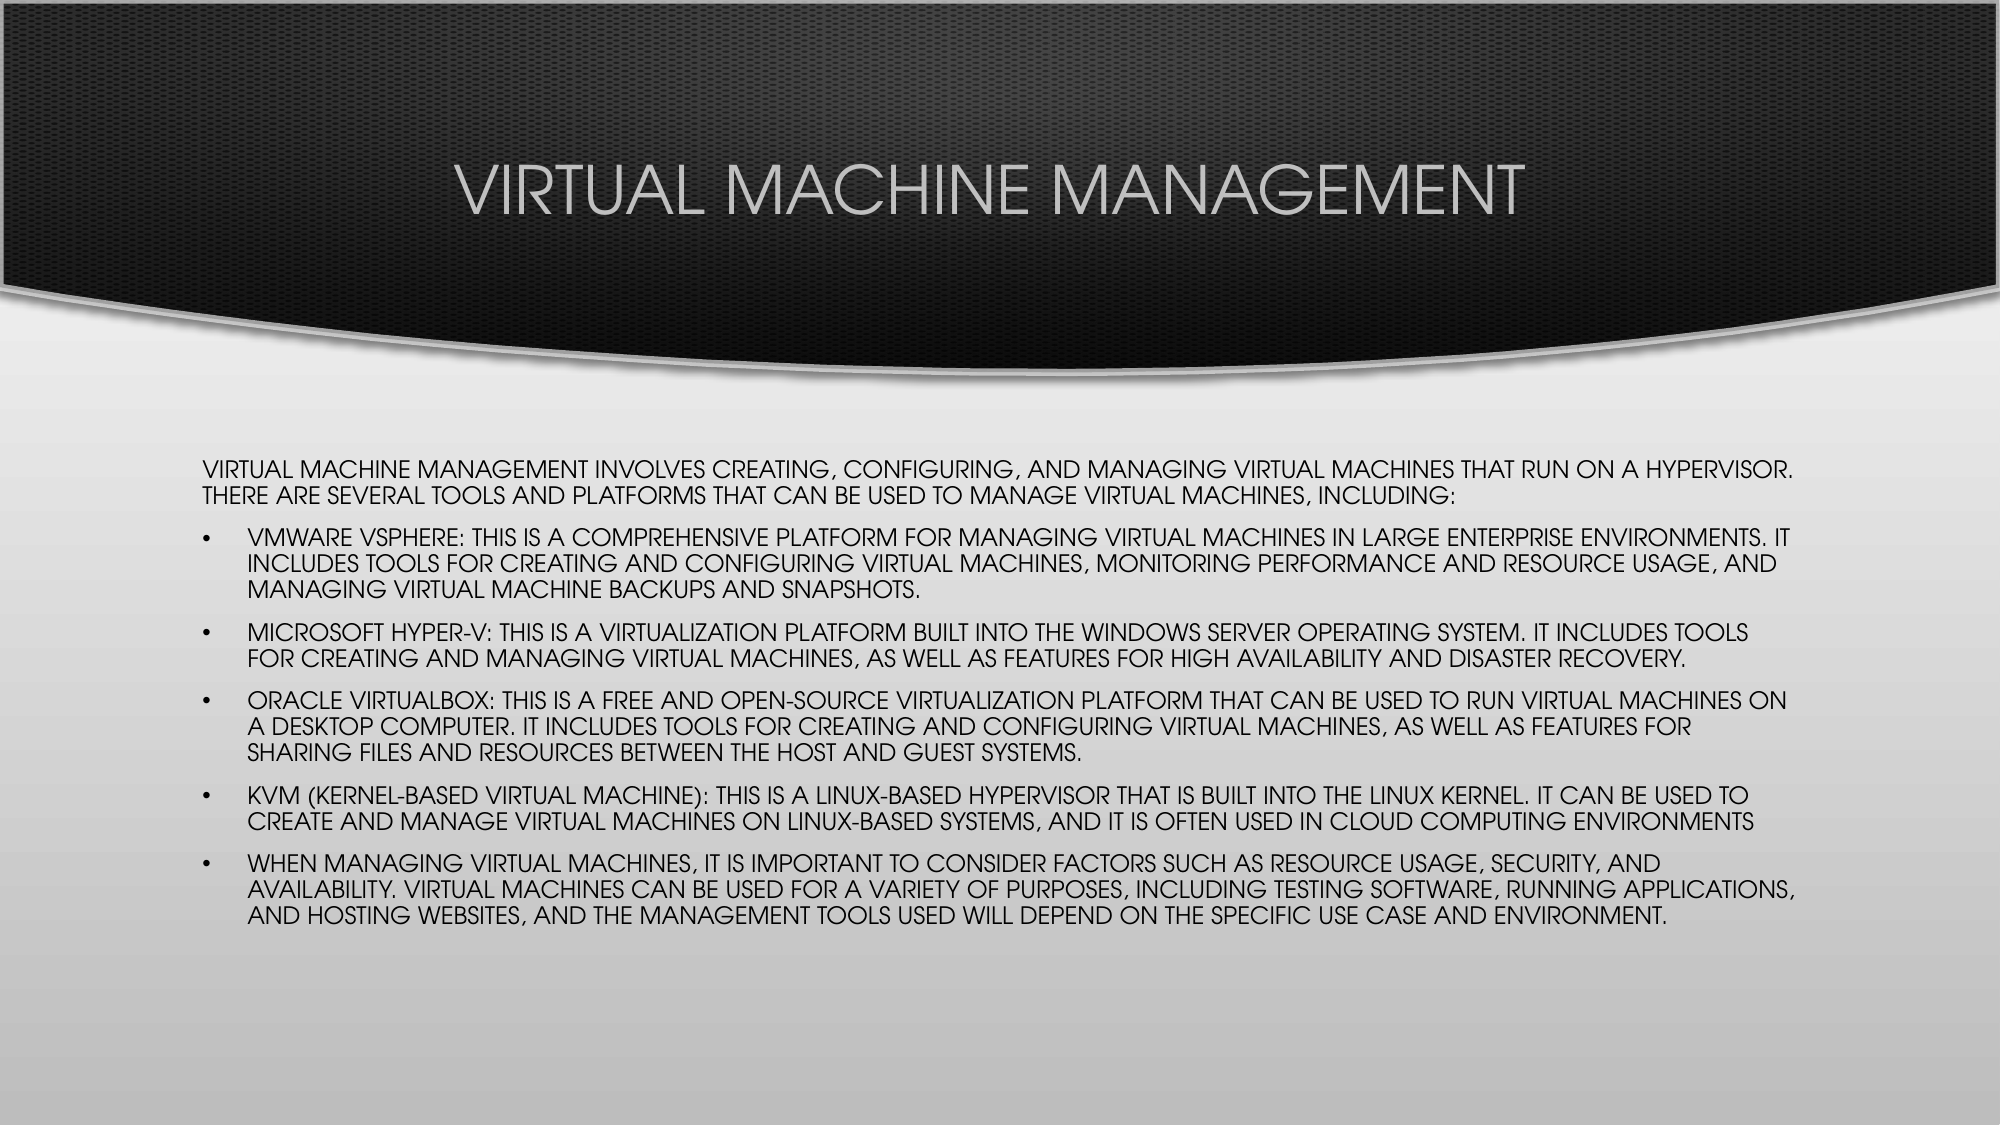

# Virtual machine management
Virtual machine management involves creating, configuring, and managing virtual machines that run on a hypervisor. There are several tools and platforms that can be used to manage virtual machines, including:
VMware vSphere: This is a comprehensive platform for managing virtual machines in large enterprise environments. It includes tools for creating and configuring virtual machines, monitoring performance and resource usage, and managing virtual machine backups and snapshots.
Microsoft Hyper-V: This is a virtualization platform built into the Windows Server operating system. It includes tools for creating and managing virtual machines, as well as features for high availability and disaster recovery.
Oracle VirtualBox: This is a free and open-source virtualization platform that can be used to run virtual machines on a desktop computer. It includes tools for creating and configuring virtual machines, as well as features for sharing files and resources between the host and guest systems.
KVM (Kernel-based Virtual Machine): This is a Linux-based hypervisor that is built into the Linux kernel. It can be used to create and manage virtual machines on Linux-based systems, and it is often used in cloud computing environments
When managing virtual machines, it is important to consider factors such as resource usage, security, and availability. Virtual machines can be used for a variety of purposes, including testing software, running applications, and hosting websites, and the management tools used will depend on the specific use case and environment.